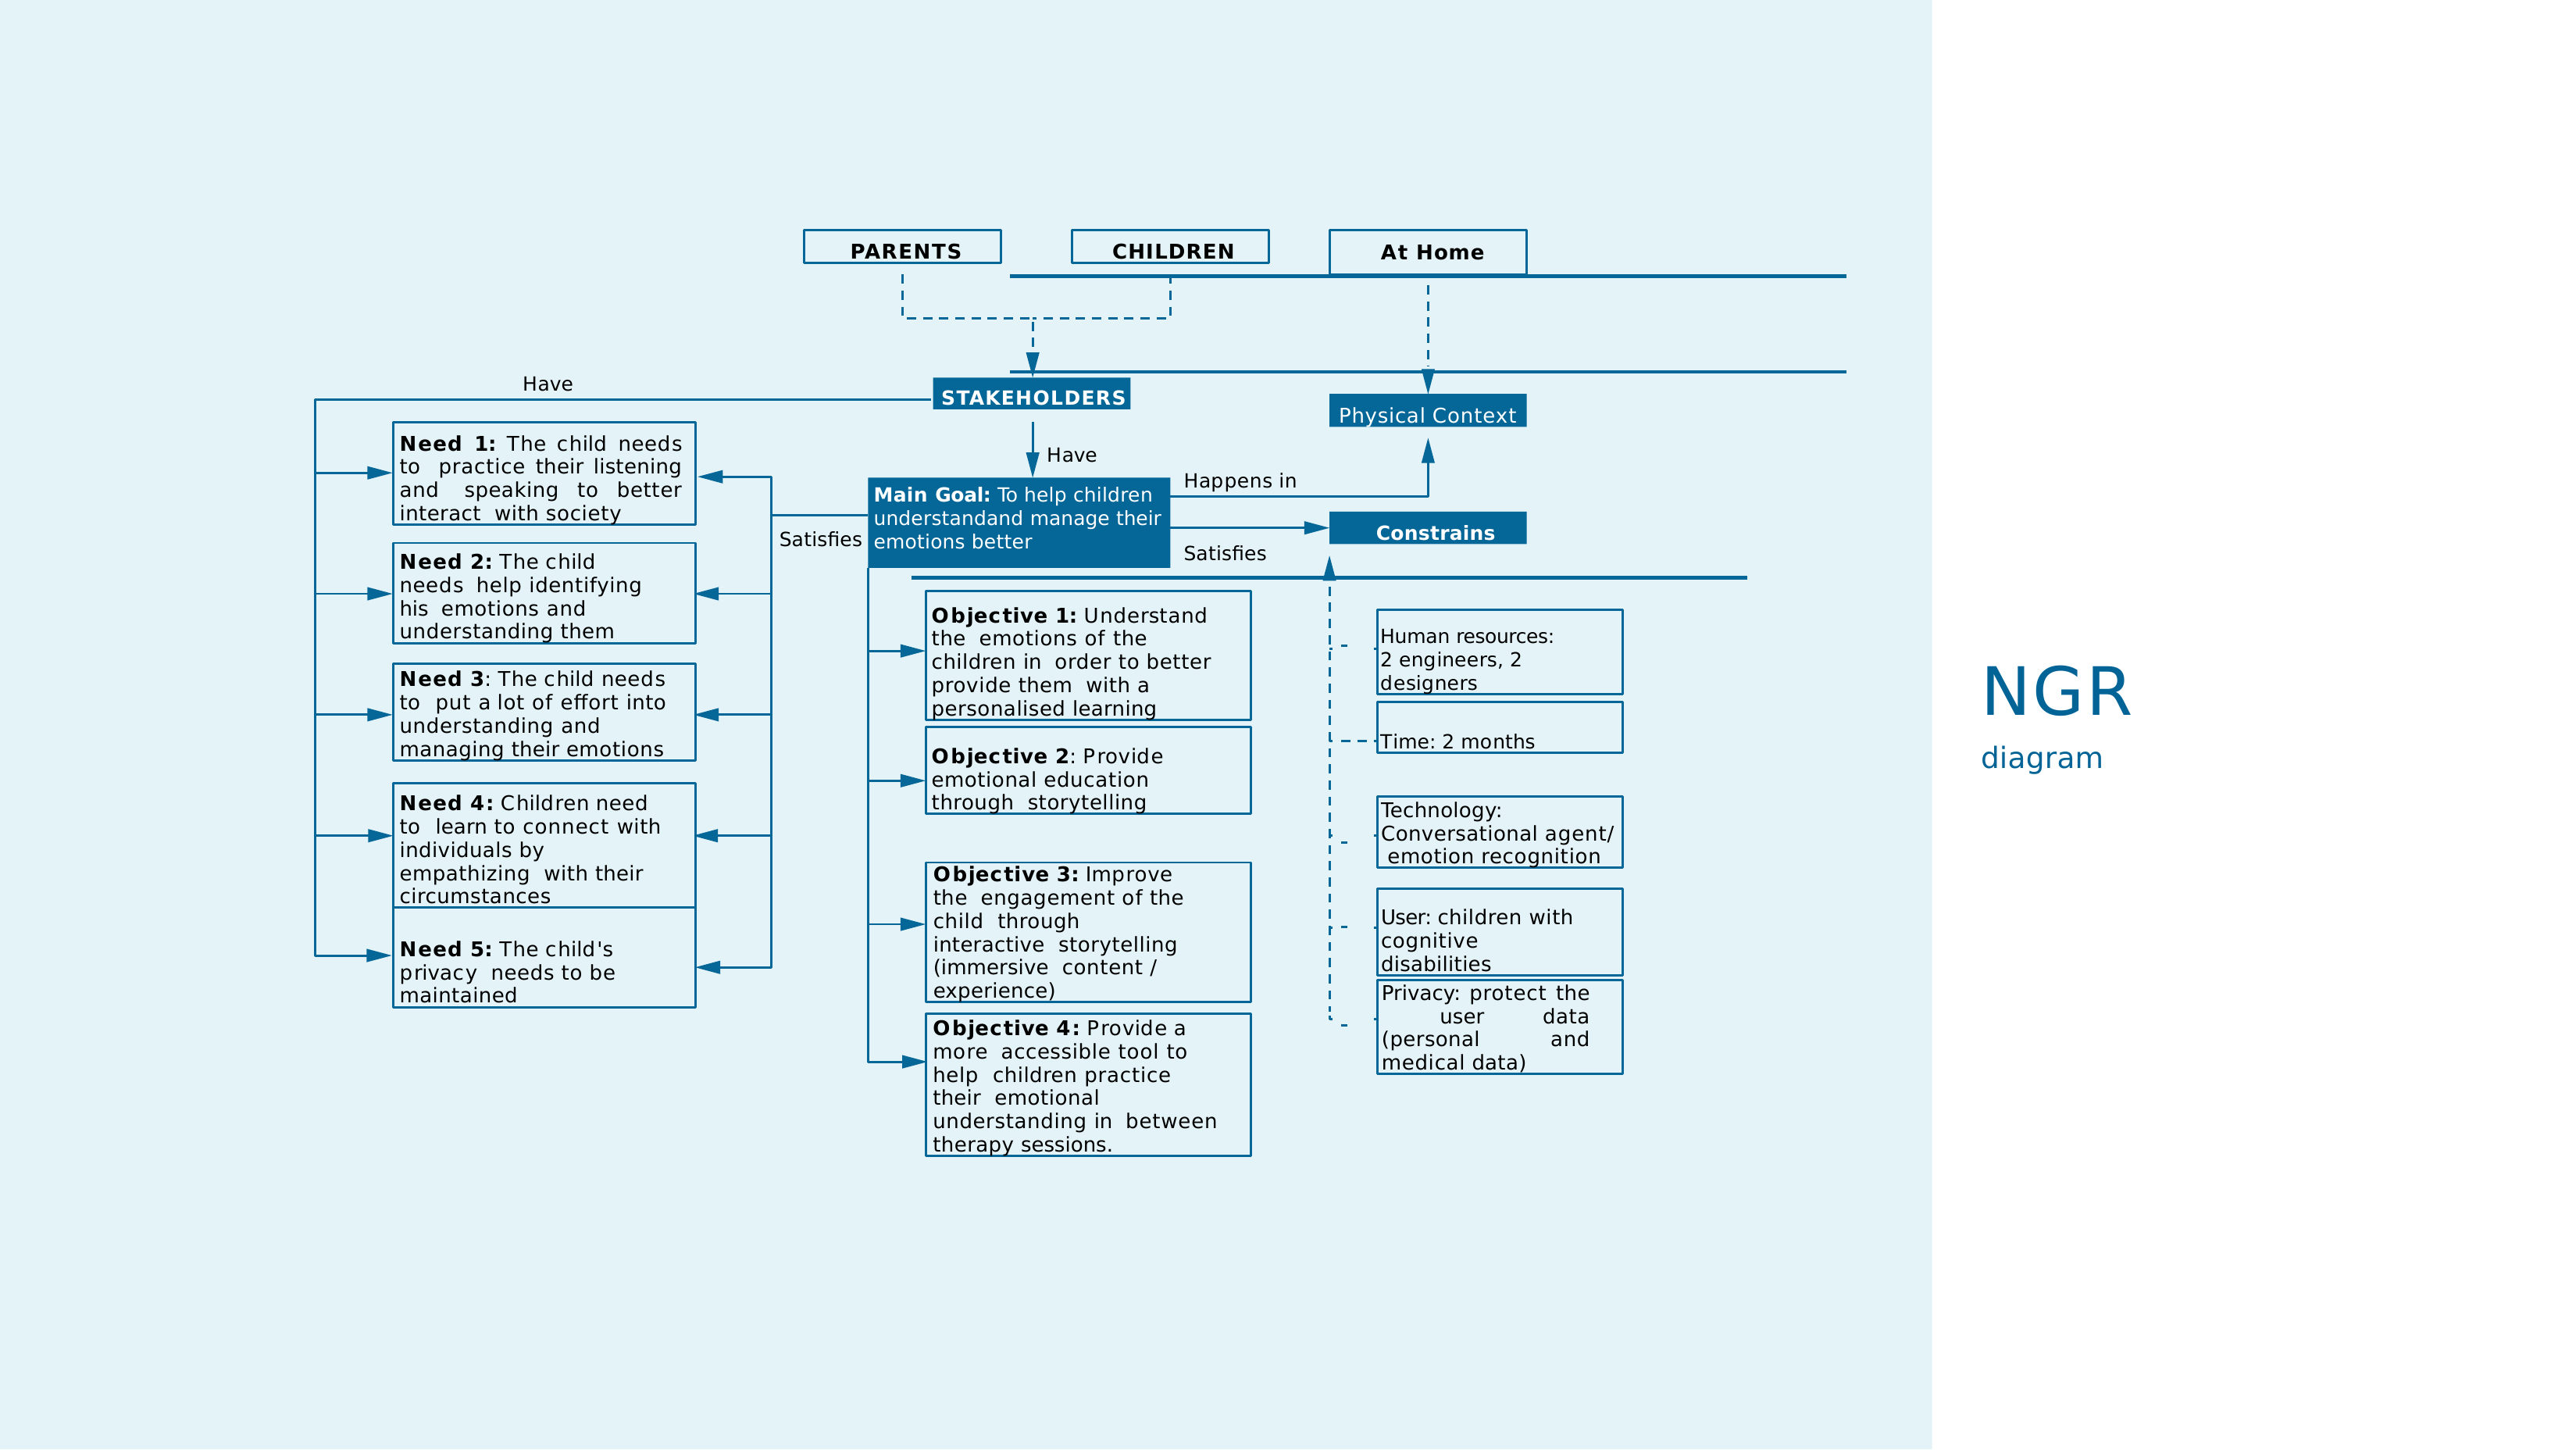

PARENTS
CHILDREN

At Home

Have
STAKEHOLDERS
Physical Context
Need 1: The child needs to  practice their listening and  speaking to better interact  with society
Have

Happens in
Main Goal: To help children  understandand manage their  emotions better
Constrains
Satisfies
Satisfies
Need 2: The child needs  help identifying his  emotions and  understanding them
Objective 1: Understand the  emotions of the children in  order to better provide them  with a personalised learning
Human resources:
2 engineers, 2 designers

NGR
diagram
Need 3: The child needs to  put a lot of effort into  understanding and  managing their emotions

Time: 2 months

Objective 2: Provide  emotional education through  storytelling
Need 4: Children need to  learn to connect with  individuals by empathizing  with their circumstances
Technology:  Conversational agent/  emotion recognition

Objective 3: Improve the  engagement of the child  through interactive  storytelling (immersive  content / experience)
User: children with  cognitive disabilities

Need 5: The child's privacy  needs to be maintained
Privacy: protect the  user data (personal  and medical data)

Objective 4: Provide a more  accessible tool to help  children practice their  emotional understanding in  between therapy sessions.